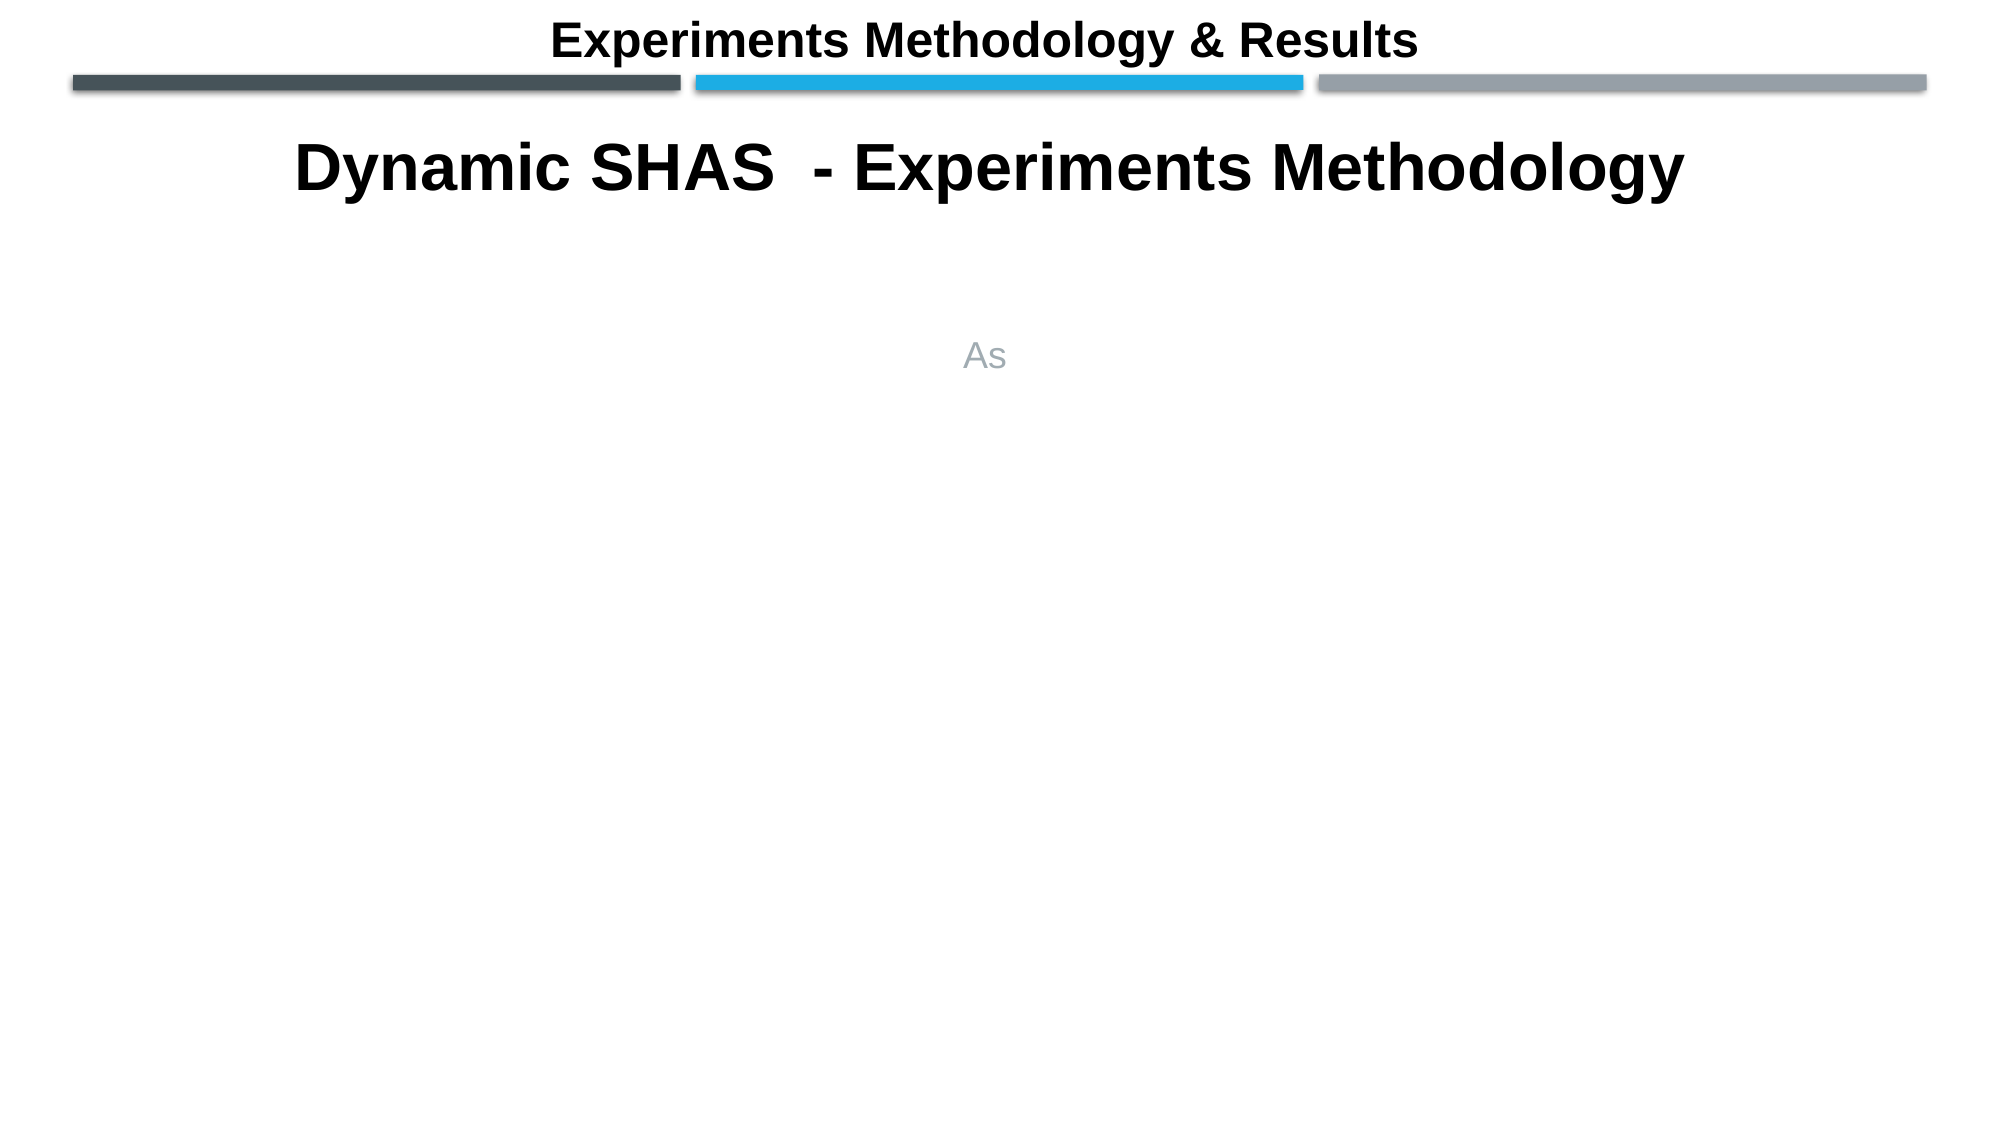

Experiments Methodology & Results
Dynamic SHAS  - Experiments Methodology
As